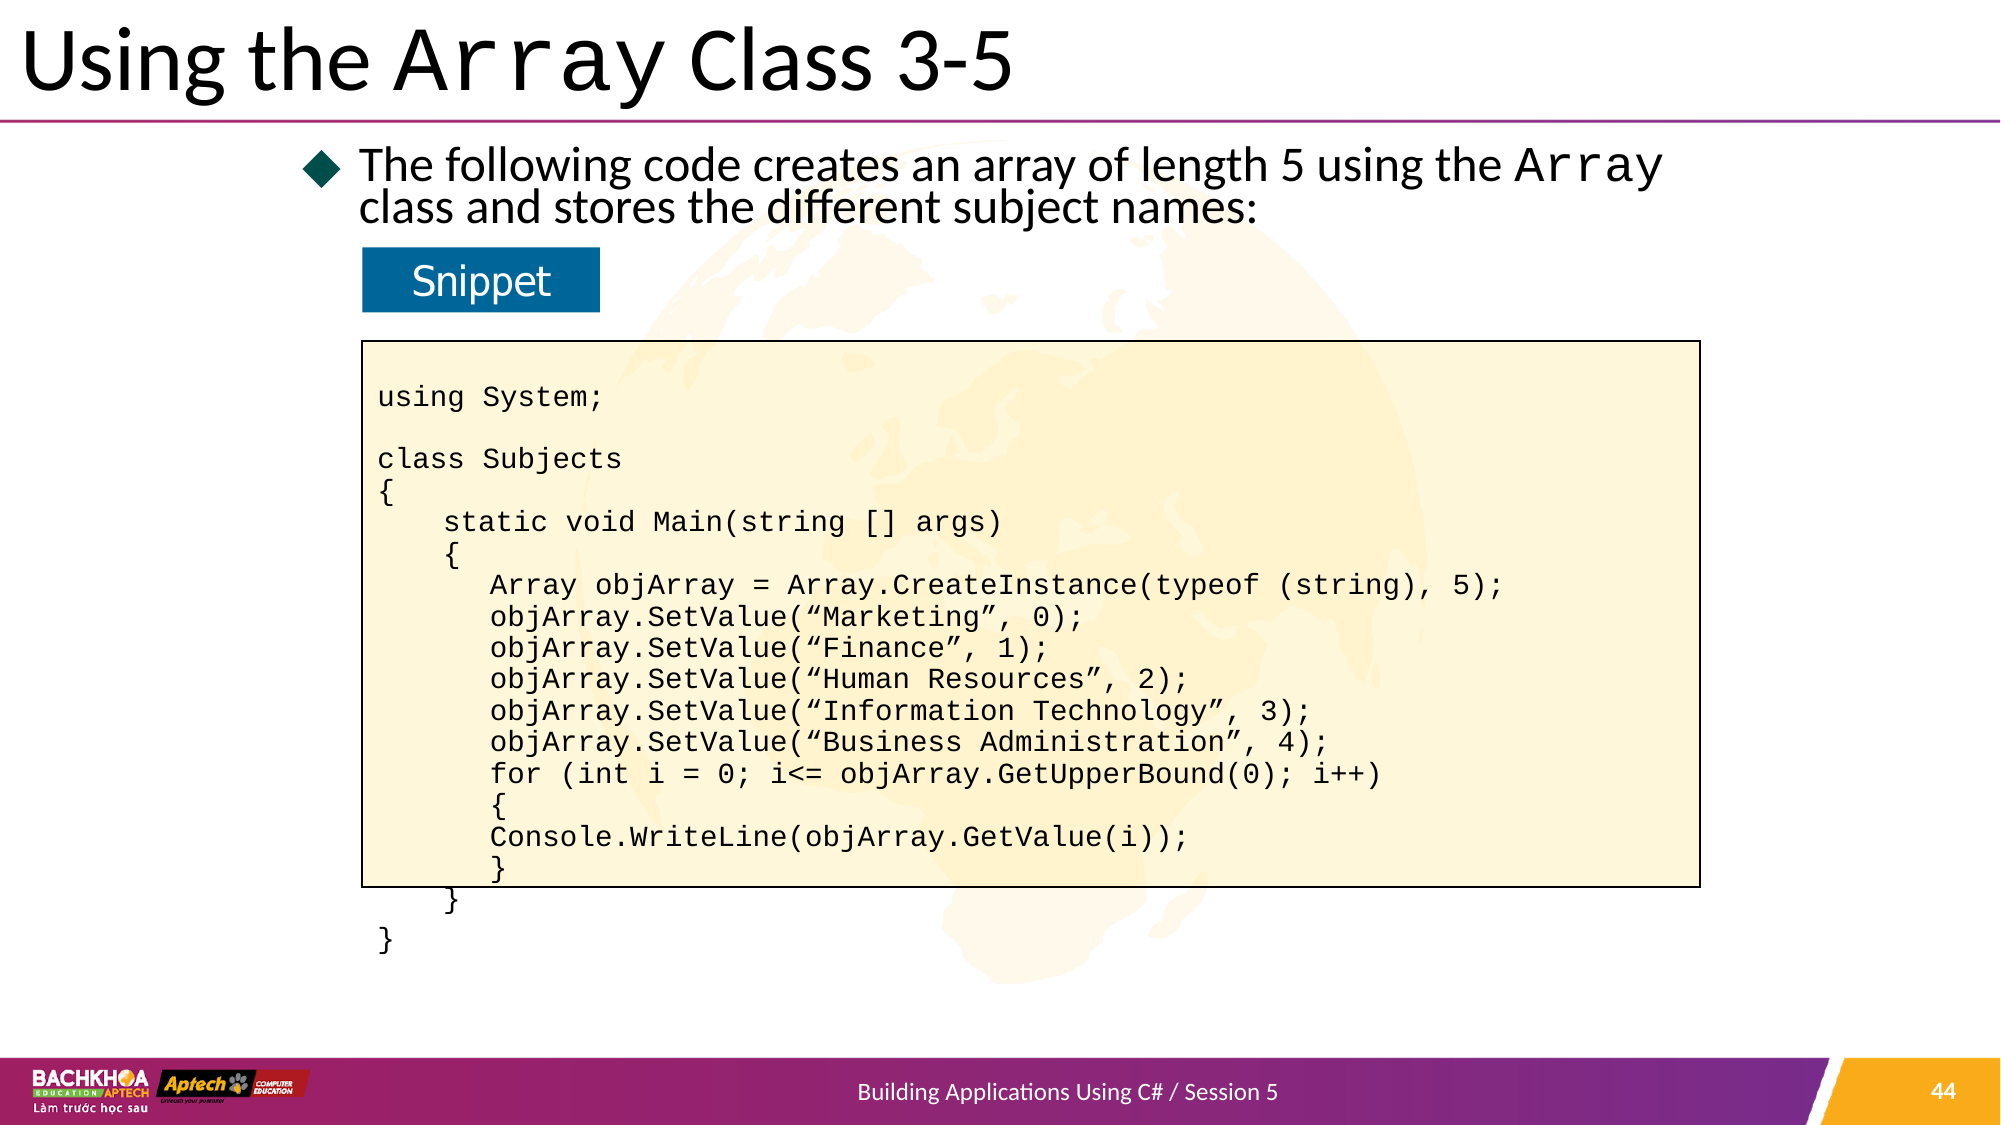

# Using the Array Class 3-5

The following code creates an array of length 5 using the Array class and stores the different subject names:

Snippet

using System;

class Subjects
{
static void Main(string [] args)
{
Array objArray = Array.CreateInstance(typeof (string), 5);
objArray.SetValue(“Marketing”, 0);
objArray.SetValue(“Finance”, 1);
objArray.SetValue(“Human Resources”, 2);
objArray.SetValue(“Information Technology”, 3);
objArray.SetValue(“Business Administration”, 4);
for (int i = 0; i<= objArray.GetUpperBound(0); i++)
{
Console.WriteLine(objArray.GetValue(i));
}
}
}

44
Building Applications Using C# / Session 5